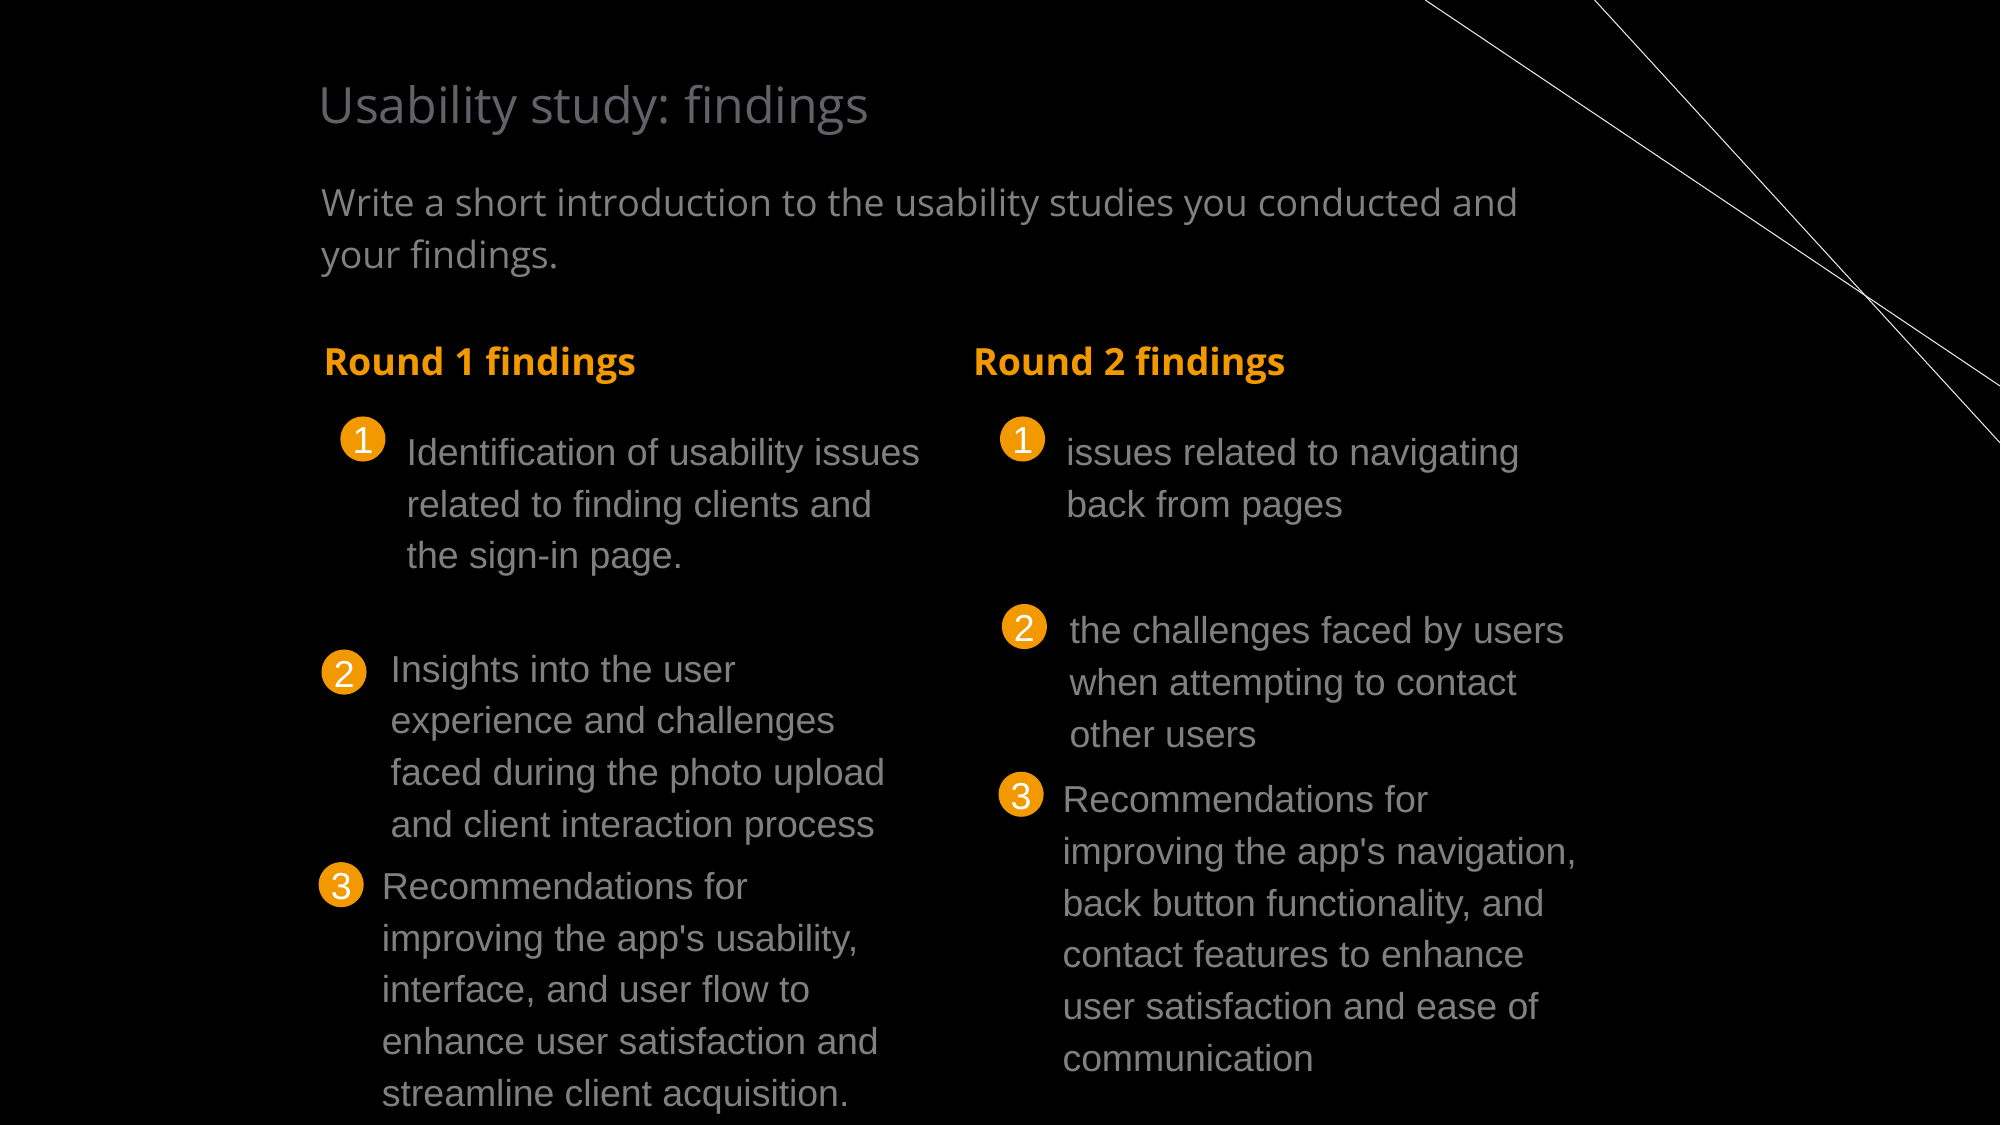

Usability study: findings
Write a short introduction to the usability studies you conducted and your findings.

Round 1 findings
Round 2 findings
Identification of usability issues related to finding clients and the sign-in page.
issues related to navigating back from pages
1
1
the challenges faced by users when attempting to contact other users
2
Insights into the user experience and challenges faced during the photo upload and client interaction process
2
Recommendations for improving the app's navigation, back button functionality, and contact features to enhance user satisfaction and ease of communication
3
Recommendations for improving the app's usability, interface, and user flow to enhance user satisfaction and streamline client acquisition.
3